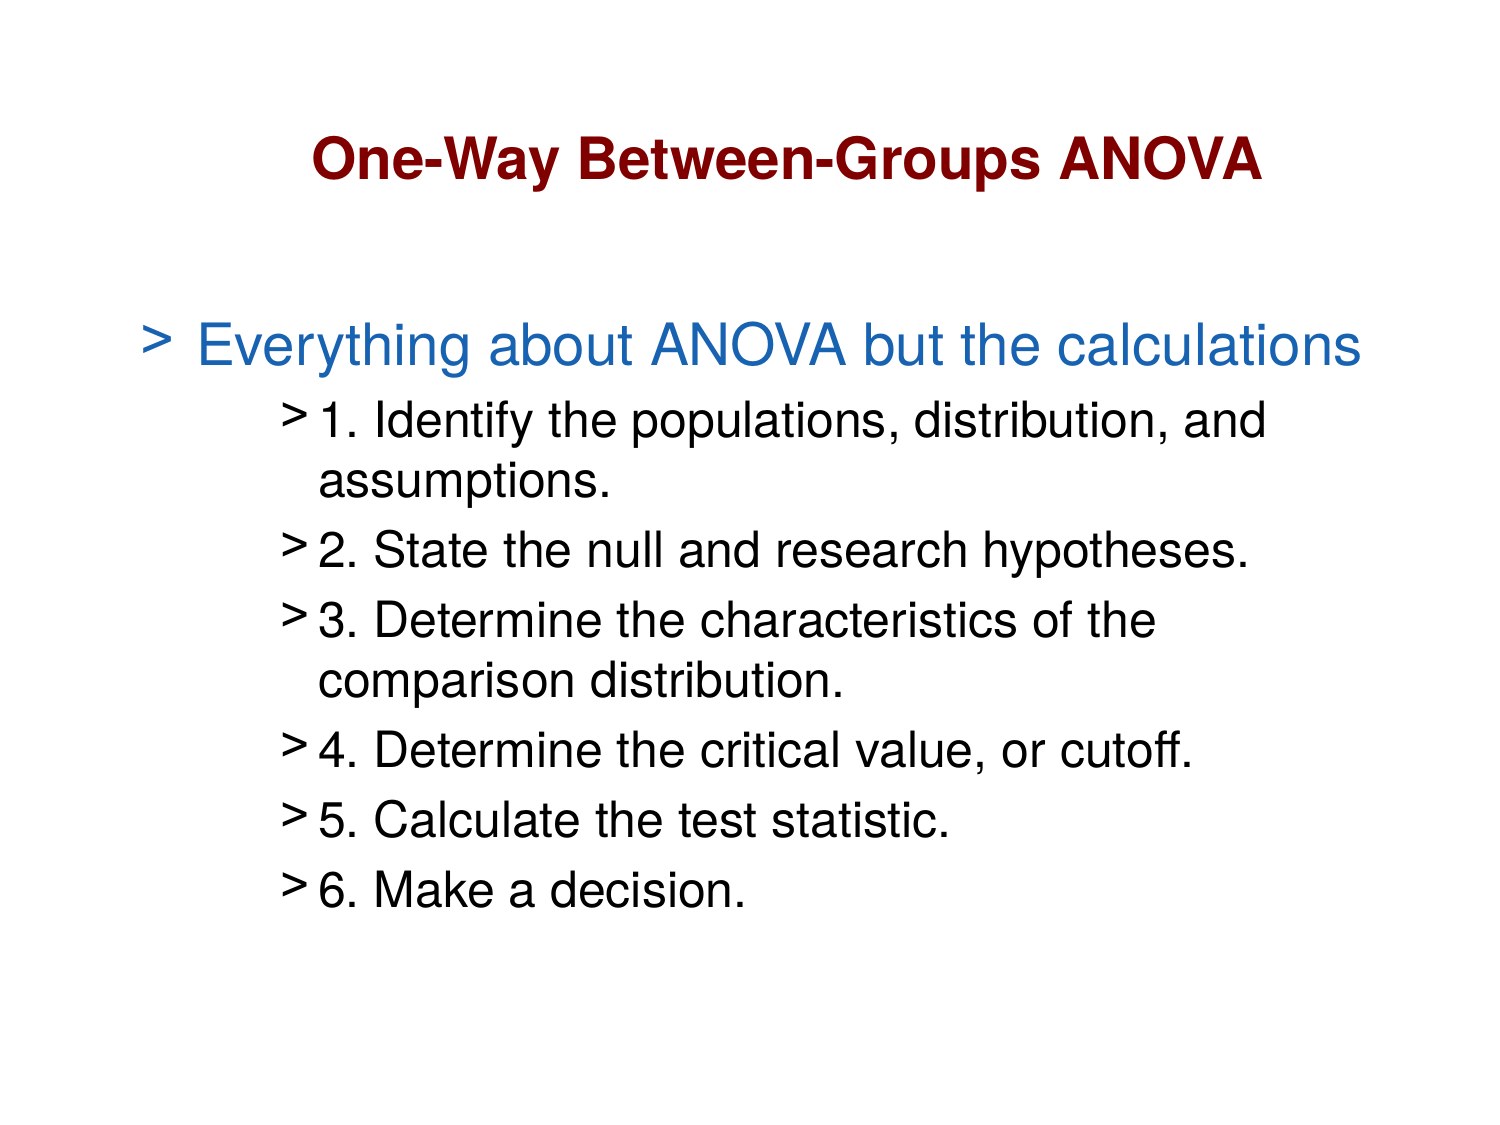

# One-Way Between-Groups ANOVA
Everything about ANOVA but the calculations
1. Identify the populations, distribution, and      assumptions.
2. State the null and research hypotheses.
3. Determine the characteristics of the comparison distribution.
4. Determine the critical value, or cutoff.
5. Calculate the test statistic.
6. Make a decision.